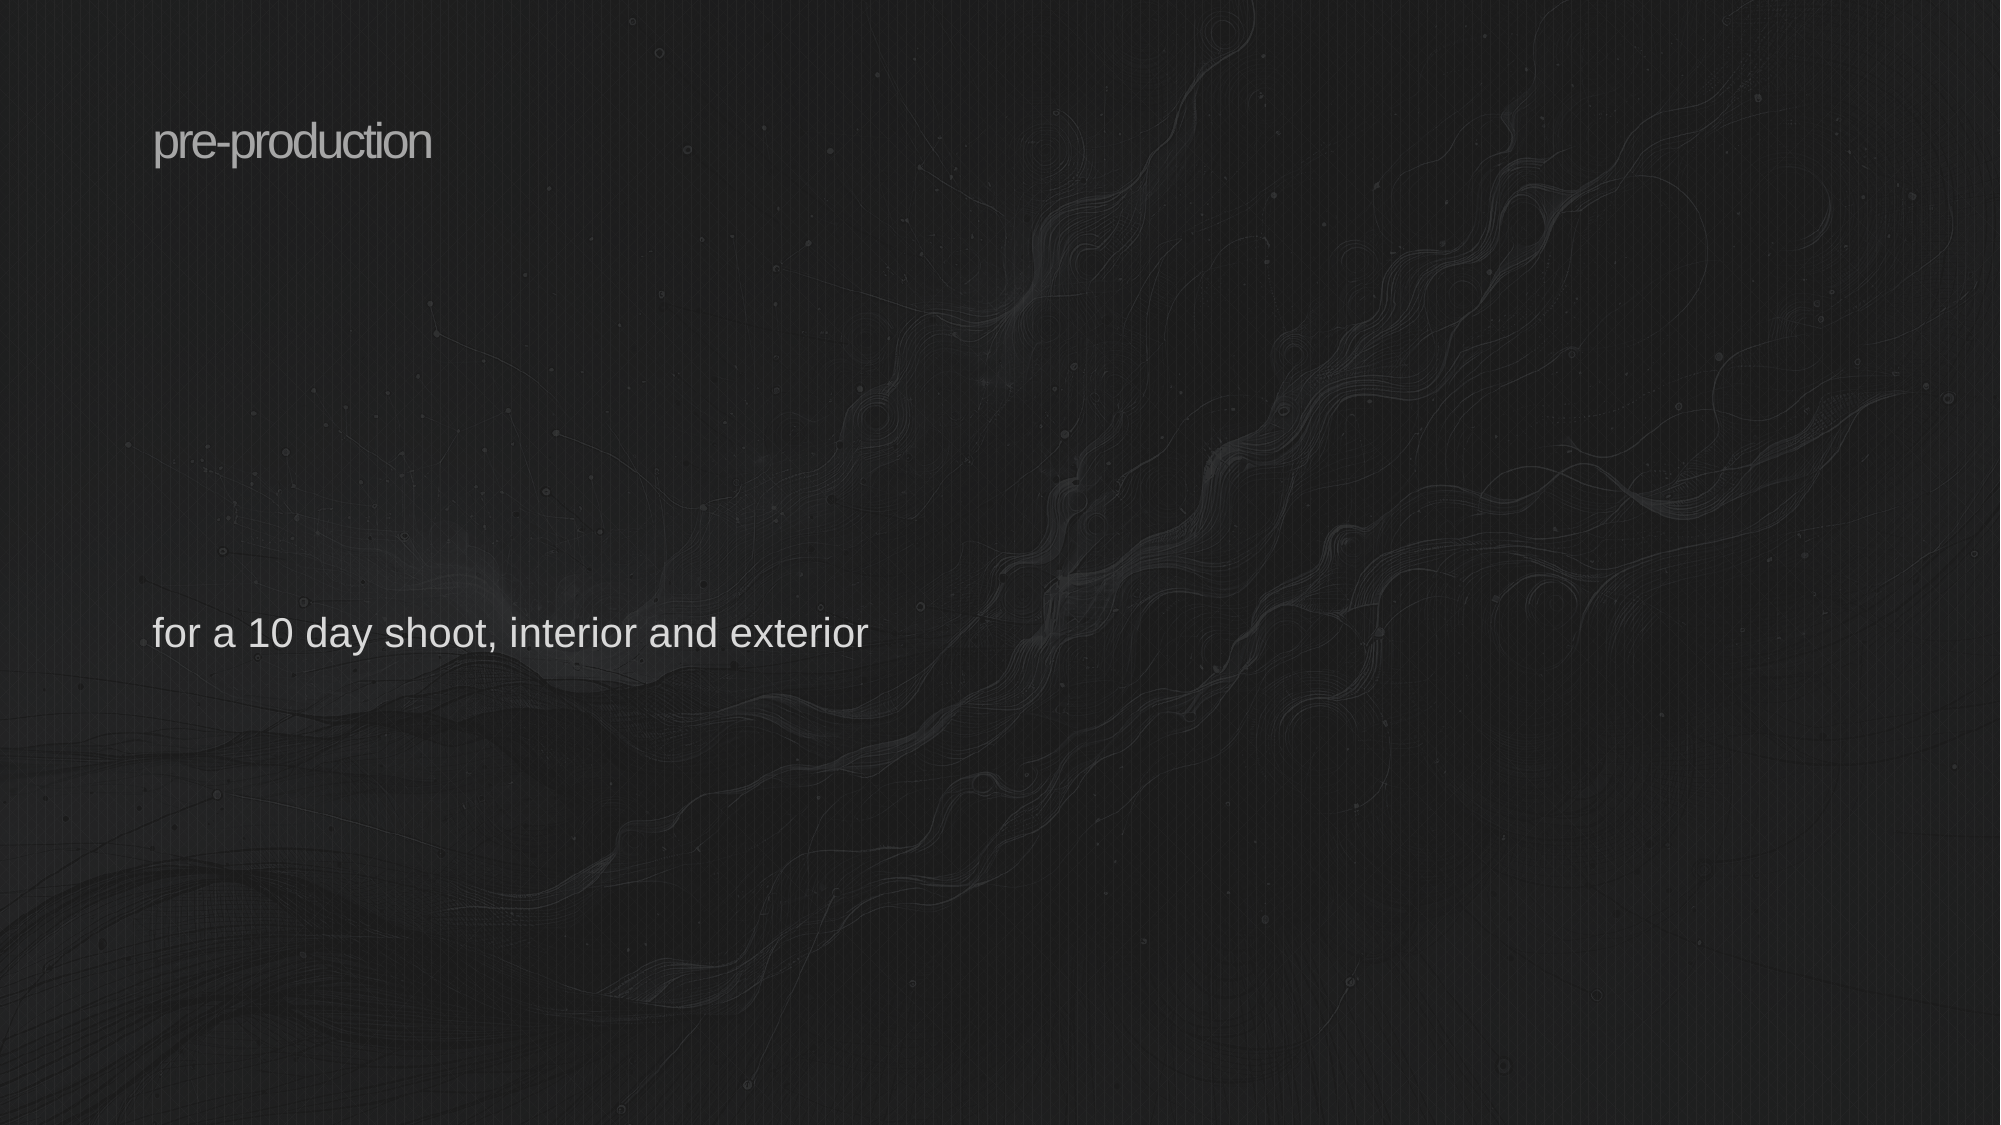

# pre-production
for a 10 day shoot, interior and exterior